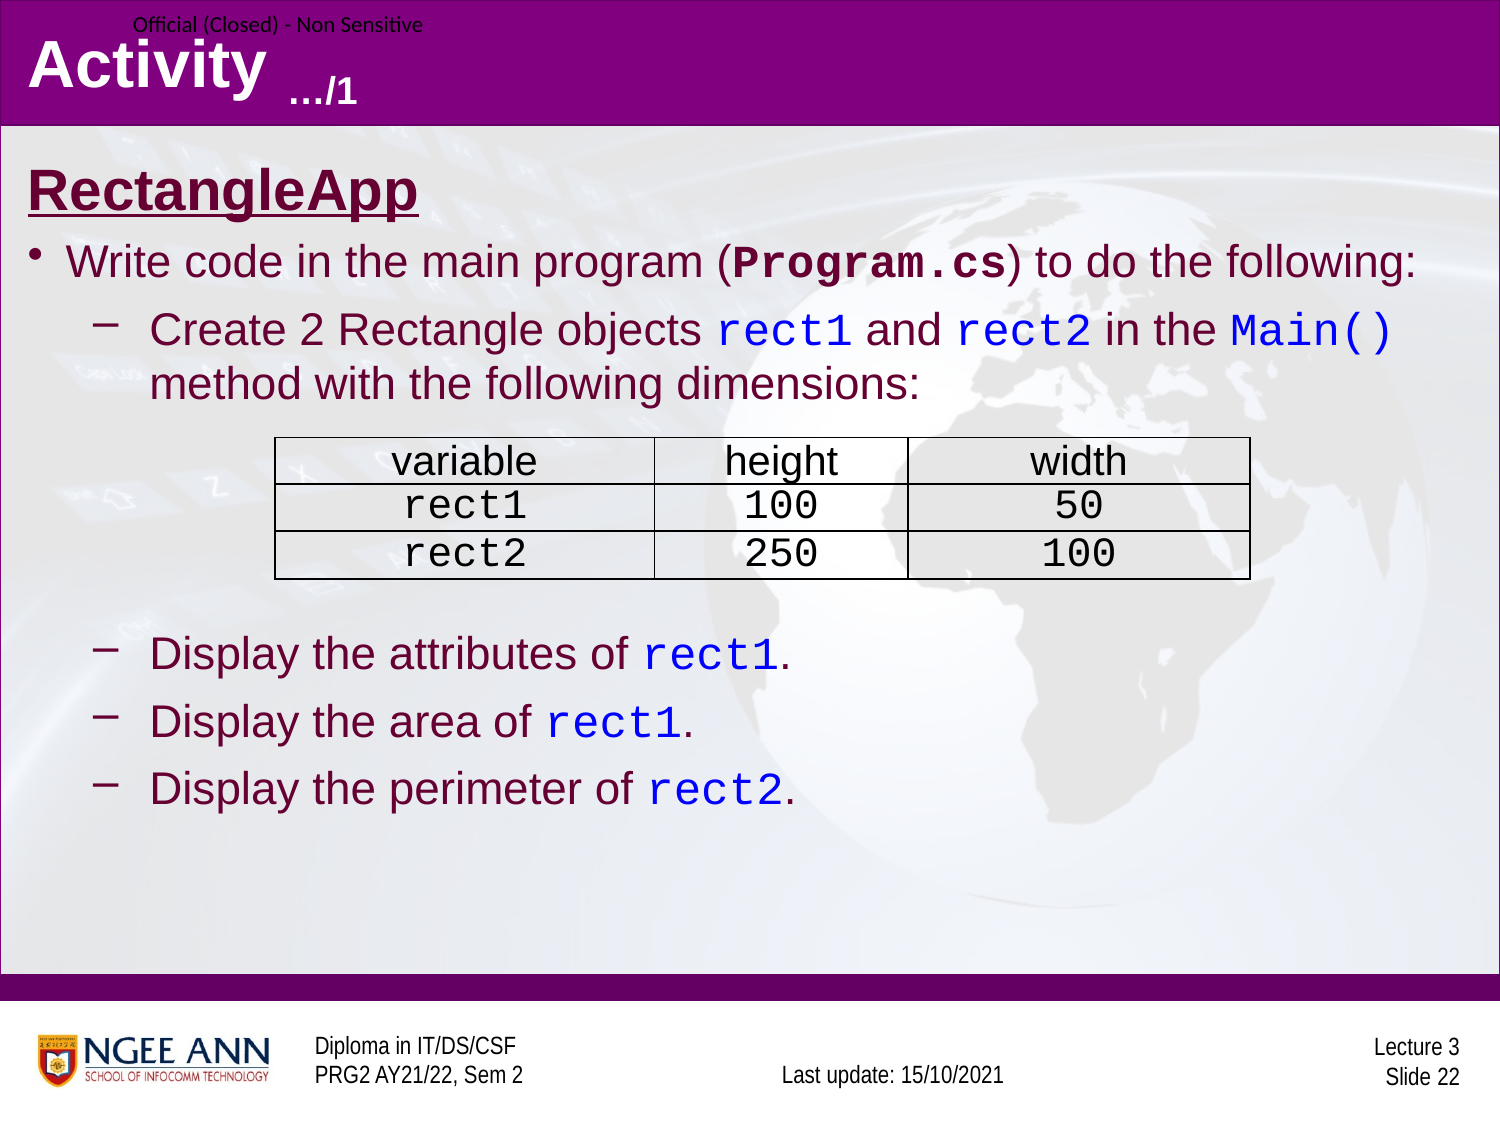

# Activity …/1
RectangleApp
Write code in the main program (Program.cs) to do the following:
Create 2 Rectangle objects rect1 and rect2 in the Main() method with the following dimensions:

Display the attributes of rect1.
Display the area of rect1.
Display the perimeter of rect2.

| variable | height | width |
| --- | --- | --- |
| rect1 | 100 | 50 |
| rect2 | 250 | 100 |